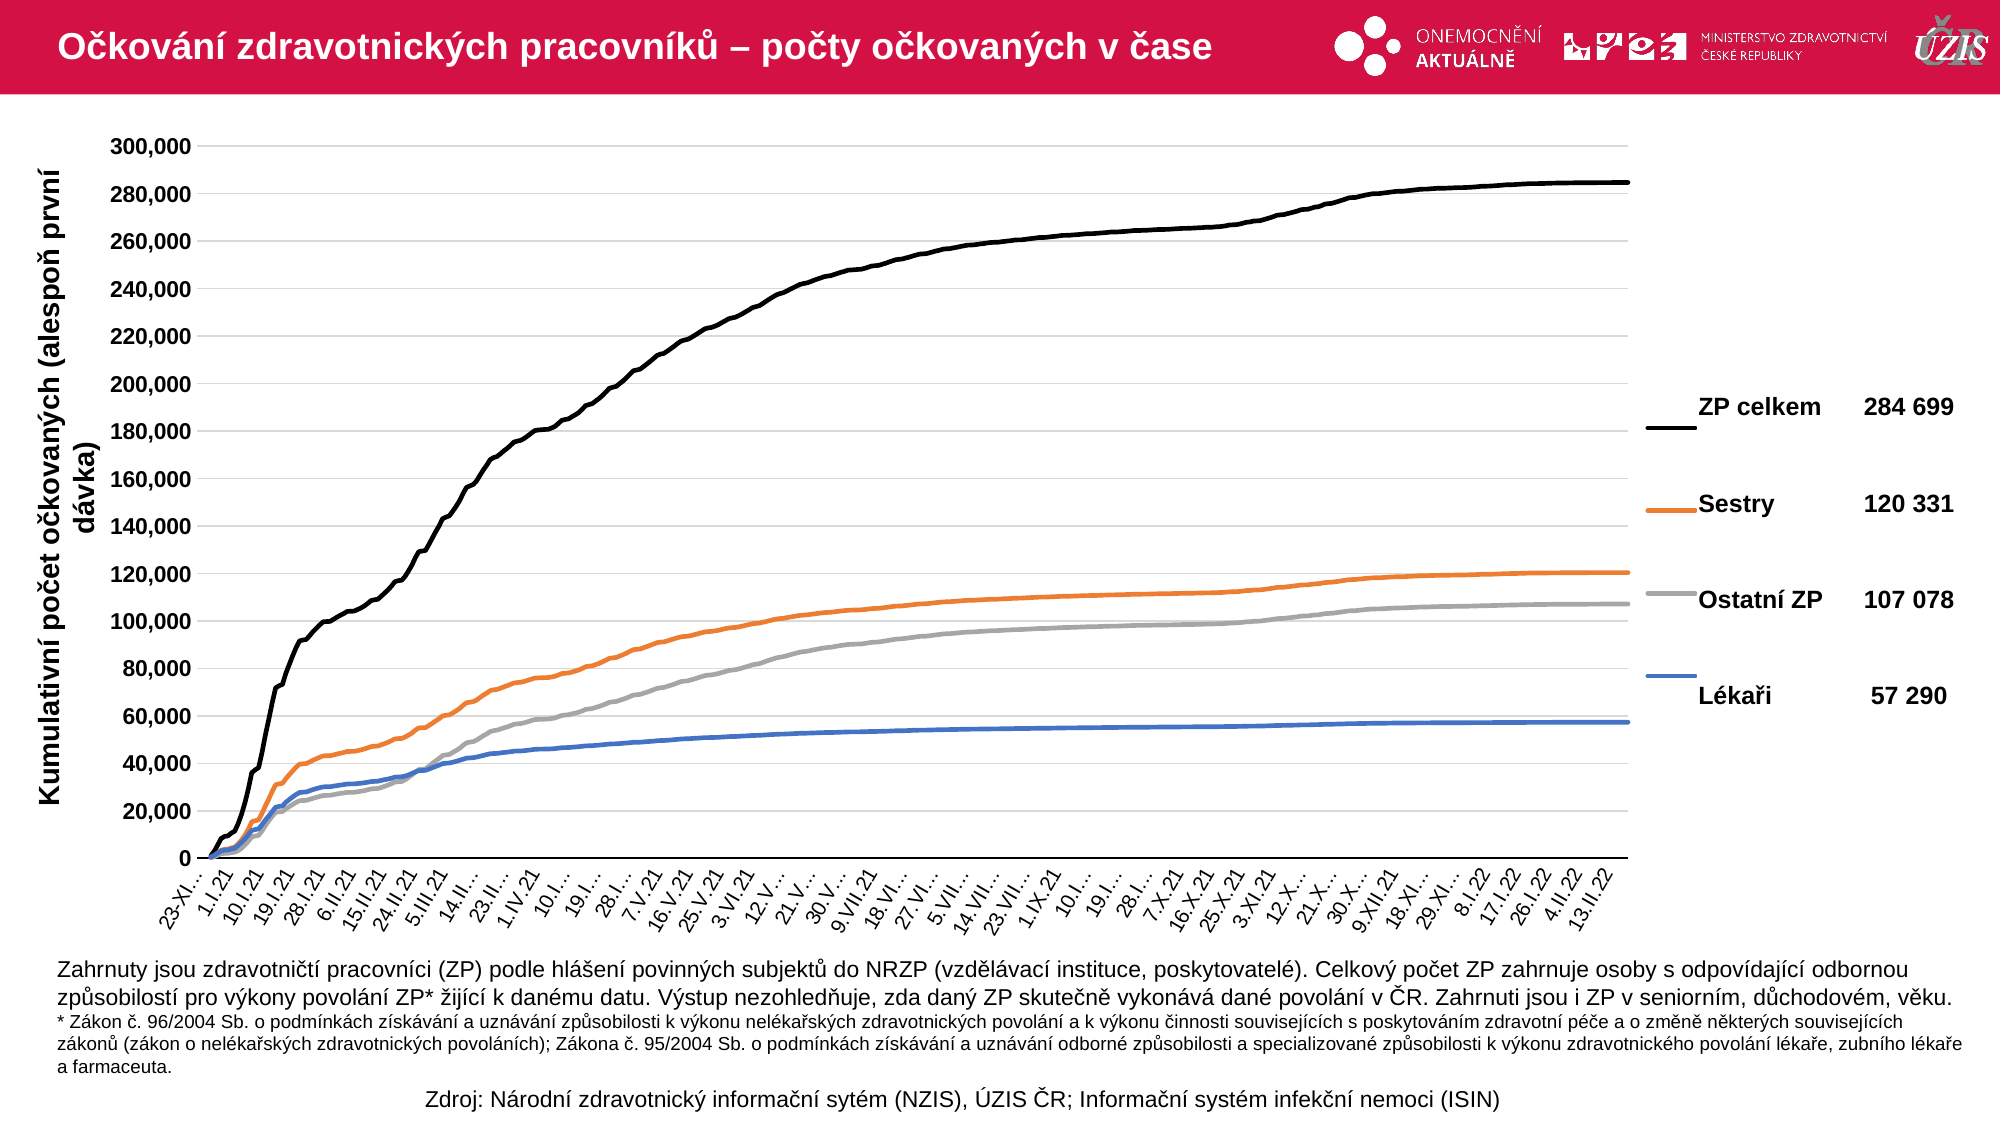

# Očkování zdravotnických pracovníků – počty očkovaných v čase

### Chart

| Category | ZP celkem | Sestry | Ostatní ZP | Lékaři |
|---|---|---|---|---|
| 23-XII.20 | None | None | None | None |
| 24-XII.20 | None | None | None | None |
| 25-XII.20 | None | None | None | None |
| 26-XII.20 | None | None | None | None |
| 27.XII.20 | 1050.0 | 409.0 | 193.0 | 448.0 |
| 28.XII.20 | 2941.0 | 1121.0 | 640.0 | 1180.0 |
| 29.XII.20 | 5601.0 | 2226.0 | 1247.0 | 2128.0 |
| 30.XII.20 | 8294.0 | 3359.0 | 1867.0 | 3068.0 |
| 31.XII.20 | 9179.0 | 3735.0 | 2040.0 | 3404.0 |
| 1.I.21 | 9416.0 | 3854.0 | 2069.0 | 3493.0 |
| 2.I.21 | 10576.0 | 4335.0 | 2357.0 | 3884.0 |
| 3.I.21 | 11417.0 | 4653.0 | 2567.0 | 4197.0 |
| 4.I.21 | 14584.0 | 5999.0 | 3194.0 | 5391.0 |
| 5.I.21 | 18502.0 | 7642.0 | 4157.0 | 6703.0 |
| 6.I.21 | 23428.0 | 9653.0 | 5575.0 | 8200.0 |
| 7.I.21 | 29251.0 | 12202.0 | 7175.0 | 9874.0 |
| 8.I.21 | 36036.0 | 15331.0 | 9022.0 | 11683.0 |
| 9.I.21 | 37198.0 | 15777.0 | 9330.0 | 12091.0 |
| 10.I.21 | 38155.0 | 16133.0 | 9639.0 | 12383.0 |
| 11.I.21 | 44564.0 | 18932.0 | 11502.0 | 14130.0 |
| 12.I.21 | 51973.0 | 22118.0 | 13780.0 | 16075.0 |
| 13.I.21 | 58577.0 | 24984.0 | 15819.0 | 17774.0 |
| 14.I.21 | 65547.0 | 28168.0 | 17705.0 | 19674.0 |
| 15.I.21 | 71737.0 | 30949.0 | 19315.0 | 21473.0 |
| 16.I.21 | 72673.0 | 31330.0 | 19535.0 | 21808.0 |
| 17.I.21 | 73221.0 | 31557.0 | 19631.0 | 22033.0 |
| 18.I.21 | 77856.0 | 33489.0 | 20793.0 | 23574.0 |
| 19.I.21 | 81605.0 | 35163.0 | 21716.0 | 24726.0 |
| 20.I.21 | 85268.0 | 36783.0 | 22647.0 | 25838.0 |
| 21.I.21 | 88647.0 | 38316.0 | 23501.0 | 26830.0 |
| 22.I.21 | 91535.0 | 39625.0 | 24252.0 | 27658.0 |
| 23.I.21 | 91924.0 | 39781.0 | 24316.0 | 27827.0 |
| 24.I.21 | 92160.0 | 39890.0 | 24361.0 | 27909.0 |
| 25.I.21 | 93766.0 | 40534.0 | 24812.0 | 28420.0 |
| 26.I.21 | 95531.0 | 41307.0 | 25265.0 | 28959.0 |
| 27.I.21 | 96976.0 | 41957.0 | 25661.0 | 29358.0 |
| 28.I.21 | 98358.0 | 42562.0 | 26062.0 | 29734.0 |
| 29.I.21 | 99639.0 | 43126.0 | 26446.0 | 30067.0 |
| 30.I.21 | 99710.0 | 43148.0 | 26470.0 | 30092.0 |
| 31.I.21 | 99781.0 | 43166.0 | 26502.0 | 30113.0 |
| 1.II.21 | 100675.0 | 43524.0 | 26794.0 | 30357.0 |
| 2.II.21 | 101543.0 | 43866.0 | 27084.0 | 30593.0 |
| 3.II.21 | 102357.0 | 44227.0 | 27316.0 | 30814.0 |
| 4.II.21 | 103066.0 | 44557.0 | 27500.0 | 31009.0 |
| 5.II.21 | 103995.0 | 44975.0 | 27735.0 | 31285.0 |
| 6.II.21 | 104046.0 | 44997.0 | 27744.0 | 31305.0 |
| 7.II.21 | 104097.0 | 45018.0 | 27762.0 | 31317.0 |
| 8.II.21 | 104737.0 | 45287.0 | 27999.0 | 31451.0 |
| 9.II.21 | 105391.0 | 45609.0 | 28193.0 | 31589.0 |
| 10.II.21 | 106256.0 | 46012.0 | 28460.0 | 31784.0 |
| 11.II.21 | 107307.0 | 46482.0 | 28811.0 | 32014.0 |
| 12.II.21 | 108509.0 | 47014.0 | 29203.0 | 32292.0 |
| 13.II.21 | 108894.0 | 47188.0 | 29315.0 | 32391.0 |
| 14.II.21 | 109078.0 | 47242.0 | 29381.0 | 32455.0 |
| 15.II.21 | 110399.0 | 47792.0 | 29796.0 | 32811.0 |
| 16.II.21 | 111690.0 | 48280.0 | 30302.0 | 33108.0 |
| 17.II.21 | 113063.0 | 48847.0 | 30847.0 | 33369.0 |
| 18.II.21 | 114627.0 | 49516.0 | 31404.0 | 33707.0 |
| 19.II.21 | 116484.0 | 50273.0 | 32058.0 | 34153.0 |
| 20.II.21 | 116945.0 | 50403.0 | 32283.0 | 34259.0 |
| 21.II.21 | 117108.0 | 50462.0 | 32340.0 | 34306.0 |
| 22.II.21 | 118698.0 | 51059.0 | 33024.0 | 34615.0 |
| 23.II.21 | 120991.0 | 51874.0 | 34023.0 | 35094.0 |
| 24.II.21 | 123490.0 | 52696.0 | 35102.0 | 35692.0 |
| 25.II.21 | 126519.0 | 53920.0 | 36254.0 | 36345.0 |
| 26.II.21 | 129117.0 | 54906.0 | 37324.0 | 36887.0 |
| 27.II.21 | 129425.0 | 54981.0 | 37483.0 | 36961.0 |
| 28.II.21 | 129646.0 | 55029.0 | 37613.0 | 37004.0 |
| 1.III.21 | 132192.0 | 55917.0 | 38725.0 | 37550.0 |
| 2.III.21 | 134945.0 | 56868.0 | 39932.0 | 38145.0 |
| 3.III.21 | 137612.0 | 57863.0 | 41044.0 | 38705.0 |
| 4.III.21 | 140067.0 | 58773.0 | 42046.0 | 39248.0 |
| 5.III.21 | 143034.0 | 59961.0 | 43233.0 | 39840.0 |
| 6.III.21 | 143741.0 | 60211.0 | 43523.0 | 40007.0 |
| 7.III.21 | 144256.0 | 60402.0 | 43738.0 | 40116.0 |
| 8.III.21 | 146203.0 | 61180.0 | 44580.0 | 40443.0 |
| 9.III.21 | 148350.0 | 62107.0 | 45403.0 | 40840.0 |
| 10.III.21 | 150598.0 | 63055.0 | 46301.0 | 41242.0 |
| 11.III.21 | 153598.0 | 64382.0 | 47497.0 | 41719.0 |
| 12.III.21 | 156219.0 | 65487.0 | 48609.0 | 42123.0 |
| 13.III.21 | 156877.0 | 65723.0 | 48893.0 | 42261.0 |
| 14.III.21 | 157445.0 | 65965.0 | 49134.0 | 42346.0 |
| 15.III.21 | 159025.0 | 66663.0 | 49765.0 | 42597.0 |
| 16.III.21 | 161350.0 | 67701.0 | 50691.0 | 42958.0 |
| 17.III.21 | 163661.0 | 68719.0 | 51630.0 | 43312.0 |
| 18.III.21 | 165687.0 | 69613.0 | 52408.0 | 43666.0 |
| 19.III.21 | 167945.0 | 70586.0 | 53365.0 | 43994.0 |
| 20.III.21 | 168820.0 | 70946.0 | 53765.0 | 44109.0 |
| 21.III.21 | 169267.0 | 71118.0 | 53970.0 | 44179.0 |
| 22.III.21 | 170420.0 | 71650.0 | 54419.0 | 44351.0 |
| 23.III.21 | 171657.0 | 72201.0 | 54913.0 | 44543.0 |
| 24.III.21 | 172726.0 | 72707.0 | 55329.0 | 44690.0 |
| 25.III.21 | 174019.0 | 73262.0 | 55874.0 | 44883.0 |
| 26.III.21 | 175396.0 | 73843.0 | 56452.0 | 45101.0 |
| 27.III.21 | 175770.0 | 73994.0 | 56612.0 | 45164.0 |
| 28.III.21 | 176114.0 | 74161.0 | 56748.0 | 45205.0 |
| 29.III.21 | 176897.0 | 74509.0 | 57058.0 | 45330.0 |
| 30.III.21 | 177925.0 | 74955.0 | 57480.0 | 45490.0 |
| 31.III.21 | 179047.0 | 75423.0 | 57975.0 | 45649.0 |
| 1.IV.21 | 180150.0 | 75877.0 | 58405.0 | 45868.0 |
| 2.IV.21 | 180417.0 | 75981.0 | 58492.0 | 45944.0 |
| 3.IV.21 | 180537.0 | 76023.0 | 58550.0 | 45964.0 |
| 4.IV.21 | 180652.0 | 76072.0 | 58588.0 | 45992.0 |
| 5.IV.21 | 180724.0 | 76108.0 | 58617.0 | 45999.0 |
| 6.IV.21 | 181289.0 | 76354.0 | 58846.0 | 46089.0 |
| 7.IV.21 | 181963.0 | 76671.0 | 59109.0 | 46183.0 |
| 8.IV.21 | 183207.0 | 77208.0 | 59648.0 | 46351.0 |
| 9.IV.21 | 184484.0 | 77782.0 | 60151.0 | 46551.0 |
| 10.IV.21 | 184861.0 | 77941.0 | 60324.0 | 46596.0 |
| 11.IV.21 | 185110.0 | 78042.0 | 60440.0 | 46628.0 |
| 12.IV.21 | 186050.0 | 78469.0 | 60817.0 | 46764.0 |
| 13.IV.21 | 186864.0 | 78848.0 | 61130.0 | 46886.0 |
| 14.IV.21 | 187808.0 | 79302.0 | 61515.0 | 46991.0 |
| 15.IV.21 | 189176.0 | 79962.0 | 62066.0 | 47148.0 |
| 16.IV.21 | 190724.0 | 80687.0 | 62714.0 | 47323.0 |
| 17.IV.21 | 191147.0 | 80891.0 | 62892.0 | 47364.0 |
| 18.IV.21 | 191588.0 | 81083.0 | 63086.0 | 47419.0 |
| 19.IV.21 | 192694.0 | 81605.0 | 63543.0 | 47546.0 |
| 20.IV.21 | 193742.0 | 82108.0 | 63969.0 | 47665.0 |
| 21.IV.21 | 195034.0 | 82766.0 | 64469.0 | 47799.0 |
| 22.IV.21 | 196505.0 | 83491.0 | 65069.0 | 47945.0 |
| 23.IV.21 | 198019.0 | 84201.0 | 65716.0 | 48102.0 |
| 24.IV.21 | 198459.0 | 84401.0 | 65900.0 | 48158.0 |
| 25.IV.21 | 198833.0 | 84589.0 | 66051.0 | 48193.0 |
| 26.IV.21 | 200030.0 | 85193.0 | 66532.0 | 48305.0 |
| 27.IV.21 | 201120.0 | 85740.0 | 66954.0 | 48426.0 |
| 28.IV.21 | 202508.0 | 86442.0 | 67521.0 | 48545.0 |
| 29.IV.21 | 203985.0 | 87199.0 | 68108.0 | 48678.0 |
| 30.IV.21 | 205389.0 | 87846.0 | 68726.0 | 48817.0 |
| 1.V.21 | 205726.0 | 88000.0 | 68880.0 | 48846.0 |
| 2.V.21 | 206063.0 | 88153.0 | 69035.0 | 48875.0 |
| 3.V.21 | 207146.0 | 88661.0 | 69490.0 | 48995.0 |
| 4.V.21 | 208252.0 | 89183.0 | 69949.0 | 49120.0 |
| 5.V.21 | 209398.0 | 89707.0 | 70475.0 | 49216.0 |
| 6.V.21 | 210594.0 | 90255.0 | 71007.0 | 49332.0 |
| 7.V.21 | 211900.0 | 90826.0 | 71569.0 | 49505.0 |
| 8.V.21 | 212402.0 | 91044.0 | 71791.0 | 49567.0 |
| 9.V.21 | 212711.0 | 91151.0 | 71961.0 | 49599.0 |
| 10.V.21 | 213683.0 | 91549.0 | 72436.0 | 49698.0 |
| 11.V.21 | 214711.0 | 92028.0 | 72868.0 | 49815.0 |
| 12.V.21 | 215751.0 | 92461.0 | 73345.0 | 49945.0 |
| 13.V.21 | 216892.0 | 92896.0 | 73893.0 | 50103.0 |
| 14.V.21 | 217895.0 | 93263.0 | 74403.0 | 50229.0 |
| 15.V.21 | 218336.0 | 93425.0 | 74611.0 | 50300.0 |
| 16.V.21 | 218622.0 | 93529.0 | 74761.0 | 50332.0 |
| 17.V.21 | 219410.0 | 93845.0 | 75151.0 | 50414.0 |
| 18.V.21 | 220293.0 | 94218.0 | 75569.0 | 50506.0 |
| 19.V.21 | 221203.0 | 94579.0 | 76033.0 | 50591.0 |
| 20.V.21 | 222141.0 | 94971.0 | 76479.0 | 50691.0 |
| 21.V.21 | 223070.0 | 95336.0 | 76936.0 | 50798.0 |
| 22.V.21 | 223422.0 | 95480.0 | 77114.0 | 50828.0 |
| 23.V.21 | 223651.0 | 95578.0 | 77230.0 | 50843.0 |
| 24.V.21 | 224203.0 | 95793.0 | 77518.0 | 50892.0 |
| 25.V.21 | 224831.0 | 96031.0 | 77848.0 | 50952.0 |
| 26.V.21 | 225685.0 | 96381.0 | 78260.0 | 51044.0 |
| 27.V.21 | 226467.0 | 96708.0 | 78633.0 | 51126.0 |
| 28.V.21 | 227296.0 | 96993.0 | 79073.0 | 51230.0 |
| 29.V.21 | 227663.0 | 97136.0 | 79260.0 | 51267.0 |
| 30.V.21 | 227952.0 | 97225.0 | 79427.0 | 51300.0 |
| 31.V.21 | 228647.0 | 97502.0 | 79770.0 | 51375.0 |
| 1.VI.21 | 229369.0 | 97773.0 | 80141.0 | 51455.0 |
| 2.VI.21 | 230259.0 | 98117.0 | 80593.0 | 51549.0 |
| 3.VI.21 | 231100.0 | 98470.0 | 81010.0 | 51620.0 |
| 4.VI.21 | 231990.0 | 98796.0 | 81477.0 | 51717.0 |
| 5.VI.21 | 232414.0 | 98932.0 | 81738.0 | 51744.0 |
| 6.VI.21 | 232820.0 | 99061.0 | 81982.0 | 51777.0 |
| 7.VI.21 | 233717.0 | 99399.0 | 82461.0 | 51857.0 |
| 8.VI.21 | 234703.0 | 99739.0 | 83009.0 | 51955.0 |
| 9.VI.21 | 235628.0 | 100089.0 | 83498.0 | 52041.0 |
| 10.VI.21 | 236509.0 | 100451.0 | 83932.0 | 52126.0 |
| 11.VI.21 | 237368.0 | 100751.0 | 84397.0 | 52220.0 |
| 12.VI.21 | 237897.0 | 100959.0 | 84689.0 | 52249.0 |
| 13.VI.21 | 238272.0 | 101076.0 | 84917.0 | 52279.0 |
| 14.VI.21 | 238942.0 | 101320.0 | 85273.0 | 52349.0 |
| 15.VI.21 | 239706.0 | 101594.0 | 85709.0 | 52403.0 |
| 16.VI.21 | 240412.0 | 101835.0 | 86099.0 | 52478.0 |
| 17.VI.21 | 241129.0 | 102105.0 | 86468.0 | 52556.0 |
| 18.VI.21 | 241806.0 | 102322.0 | 86850.0 | 52634.0 |
| 19.VI.21 | 242143.0 | 102440.0 | 87041.0 | 52662.0 |
| 20.VI.21 | 242404.0 | 102534.0 | 87183.0 | 52687.0 |
| 21.VI.21 | 242920.0 | 102712.0 | 87482.0 | 52726.0 |
| 22.VI.21 | 243510.0 | 102933.0 | 87801.0 | 52776.0 |
| 23.VI.21 | 244010.0 | 103121.0 | 88058.0 | 52831.0 |
| 24.VI.21 | 244512.0 | 103282.0 | 88348.0 | 52882.0 |
| 25.VI.21 | 245015.0 | 103468.0 | 88608.0 | 52939.0 |
| 26.VI.21 | 245272.0 | 103559.0 | 88760.0 | 52953.0 |
| 27.VI.21 | 245465.0 | 103627.0 | 88873.0 | 52965.0 |
| 28.VI.21 | 245963.0 | 103808.0 | 89146.0 | 53009.0 |
| 29.VI.21 | 246425.0 | 103976.0 | 89395.0 | 53054.0 |
| 30.VI.21 | 246908.0 | 104157.0 | 89639.0 | 53112.0 |
| 1.VII.21 | 247271.0 | 104297.0 | 89818.0 | 53156.0 |
| 2.VII.21 | 247756.0 | 104489.0 | 90056.0 | 53211.0 |
| 3.VII.21 | 247854.0 | 104524.0 | 90107.0 | 53223.0 |
| 4.VII.21 | 247972.0 | 104569.0 | 90168.0 | 53235.0 |
| 5.VII.21 | 248085.0 | 104618.0 | 90226.0 | 53241.0 |
| 6.VII.21 | 248186.0 | 104650.0 | 90286.0 | 53250.0 |
| 7.VII.21 | 248598.0 | 104814.0 | 90494.0 | 53290.0 |
| 8.VII.21 | 249049.0 | 104992.0 | 90712.0 | 53345.0 |
| 9.VII.21 | 249495.0 | 105165.0 | 90937.0 | 53393.0 |
| 10.VII.21 | 249663.0 | 105225.0 | 91030.0 | 53408.0 |
| 11.VII.21 | 249784.0 | 105274.0 | 91088.0 | 53422.0 |
| 12.VII.21 | 250229.0 | 105435.0 | 91324.0 | 53470.0 |
| 13.VII.21 | 250677.0 | 105620.0 | 91544.0 | 53513.0 |
| 14.VII.21 | 251167.0 | 105823.0 | 91785.0 | 53559.0 |
| 15.VII.21 | 251667.0 | 106014.0 | 92034.0 | 53619.0 |
| 16.VII.21 | 252156.0 | 106197.0 | 92285.0 | 53674.0 |
| 17.VII.21 | 252338.0 | 106247.0 | 92395.0 | 53696.0 |
| 18.VII.21 | 252484.0 | 106305.0 | 92464.0 | 53715.0 |
| 19.VII.21 | 252907.0 | 106475.0 | 92668.0 | 53764.0 |
| 20.VII.21 | 253262.0 | 106624.0 | 92828.0 | 53810.0 |
| 21.VII.21 | 253731.0 | 106803.0 | 93049.0 | 53879.0 |
| 22.VII.21 | 254127.0 | 106981.0 | 93229.0 | 53917.0 |
| 23.VII.21 | 254520.0 | 107128.0 | 93442.0 | 53950.0 |
| 24.VII.21 | 254631.0 | 107171.0 | 93504.0 | 53956.0 |
| 25.VII.21 | 254721.0 | 107197.0 | 93559.0 | 53965.0 |
| 26.VII.21 | 255112.0 | 107365.0 | 93741.0 | 54006.0 |
| 27.VII.21 | 255532.0 | 107535.0 | 93940.0 | 54057.0 |
| 28.VII.21 | 255895.0 | 107687.0 | 94117.0 | 54091.0 |
| 29.VII.21 | 256232.0 | 107836.0 | 94277.0 | 54119.0 |
| 30.VII.21 | 256653.0 | 108001.0 | 94489.0 | 54163.0 |
| 31.VII.21 | 256775.0 | 108040.0 | 94555.0 | 54180.0 |
| 1.VIII.21 | 256878.0 | 108080.0 | 94605.0 | 54193.0 |
| 2.VIII.21 | 257161.0 | 108179.0 | 94752.0 | 54230.0 |
| 3.VIII.21 | 257429.0 | 108291.0 | 94882.0 | 54256.0 |
| 4.VIII.21 | 257743.0 | 108420.0 | 95027.0 | 54296.0 |
| 5.VIII.21 | 258010.0 | 108529.0 | 95154.0 | 54327.0 |
| 6.VIII.21 | 258292.0 | 108648.0 | 95284.0 | 54360.0 |
| 7.VIII.21 | 258365.0 | 108670.0 | 95322.0 | 54373.0 |
| 8.VIII.21 | 258429.0 | 108695.0 | 95356.0 | 54378.0 |
| 9.VIII.21 | 258640.0 | 108780.0 | 95460.0 | 54400.0 |
| 10.VIII.21 | 258850.0 | 108859.0 | 95576.0 | 54415.0 |
| 11.VIII.21 | 259013.0 | 108929.0 | 95649.0 | 54435.0 |
| 12.VIII.21 | 259247.0 | 109035.0 | 95754.0 | 54458.0 |
| 13.VIII.21 | 259439.0 | 109098.0 | 95858.0 | 54483.0 |
| 14.VIII.21 | 259496.0 | 109119.0 | 95884.0 | 54493.0 |
| 15.VIII.21 | 259542.0 | 109141.0 | 95903.0 | 54498.0 |
| 16.VIII.21 | 259723.0 | 109224.0 | 95984.0 | 54515.0 |
| 17.VIII.21 | 259905.0 | 109303.0 | 96063.0 | 54539.0 |
| 18.VIII.21 | 260073.0 | 109365.0 | 96146.0 | 54562.0 |
| 19.VIII.21 | 260237.0 | 109435.0 | 96218.0 | 54584.0 |
| 20.VIII.21 | 260483.0 | 109550.0 | 96316.0 | 54617.0 |
| 21.VIII.21 | 260525.0 | 109564.0 | 96334.0 | 54627.0 |
| 22.VIII.21 | 260558.0 | 109575.0 | 96353.0 | 54630.0 |
| 23.VIII.21 | 260759.0 | 109670.0 | 96447.0 | 54642.0 |
| 24.VIII.21 | 260950.0 | 109758.0 | 96522.0 | 54670.0 |
| 25.VIII.21 | 261117.0 | 109824.0 | 96599.0 | 54694.0 |
| 26.VIII.21 | 261279.0 | 109896.0 | 96662.0 | 54721.0 |
| 27.VIII.21 | 261498.0 | 109984.0 | 96765.0 | 54749.0 |
| 28.VIII.21 | 261542.0 | 110000.0 | 96791.0 | 54751.0 |
| 29.VIII.21 | 261575.0 | 110016.0 | 96801.0 | 54758.0 |
| 30.VIII.21 | 261748.0 | 110088.0 | 96880.0 | 54780.0 |
| 31.VIII.21 | 261913.0 | 110149.0 | 96959.0 | 54805.0 |
| 1.IX.21 | 262038.0 | 110205.0 | 97008.0 | 54825.0 |
| 2.IX.21 | 262213.0 | 110279.0 | 97081.0 | 54853.0 |
| 3.IX.21 | 262408.0 | 110355.0 | 97174.0 | 54879.0 |
| 4.IX.21 | 262443.0 | 110367.0 | 97189.0 | 54887.0 |
| 5.IX.21 | 262476.0 | 110377.0 | 97207.0 | 54892.0 |
| 6.IX.21 | 262612.0 | 110436.0 | 97271.0 | 54905.0 |
| 7.IX.21 | 262702.0 | 110478.0 | 97306.0 | 54918.0 |
| 8.IX.21 | 262826.0 | 110529.0 | 97359.0 | 54938.0 |
| 9.IX.21 | 262969.0 | 110585.0 | 97418.0 | 54966.0 |
| 10.IX.21 | 263115.0 | 110636.0 | 97488.0 | 54991.0 |
| 11.IX.21 | 263150.0 | 110653.0 | 97504.0 | 54993.0 |
| 12.IX.21 | 263173.0 | 110660.0 | 97517.0 | 54996.0 |
| 13.IX.21 | 263284.0 | 110704.0 | 97565.0 | 55015.0 |
| 14.IX.21 | 263416.0 | 110767.0 | 97616.0 | 55033.0 |
| 15.IX.21 | 263523.0 | 110816.0 | 97659.0 | 55048.0 |
| 16.IX.21 | 263644.0 | 110873.0 | 97705.0 | 55066.0 |
| 17.IX.21 | 263808.0 | 110940.0 | 97777.0 | 55091.0 |
| 18.IX.21 | 263849.0 | 110957.0 | 97796.0 | 55096.0 |
| 19.IX.21 | 263862.0 | 110964.0 | 97802.0 | 55096.0 |
| 20.IX.21 | 263964.0 | 111002.0 | 97846.0 | 55116.0 |
| 21.IX.21 | 264068.0 | 111051.0 | 97893.0 | 55124.0 |
| 22.IX.21 | 264165.0 | 111094.0 | 97936.0 | 55135.0 |
| 23.IX.21 | 264299.0 | 111147.0 | 97994.0 | 55158.0 |
| 24.IX.21 | 264465.0 | 111219.0 | 98063.0 | 55183.0 |
| 25.IX.21 | 264497.0 | 111229.0 | 98079.0 | 55189.0 |
| 26.IX.21 | 264507.0 | 111233.0 | 98085.0 | 55189.0 |
| 27.IX.21 | 264604.0 | 111276.0 | 98127.0 | 55201.0 |
| 28.IX.21 | 264612.0 | 111278.0 | 98133.0 | 55201.0 |
| 29.IX.21 | 264697.0 | 111319.0 | 98160.0 | 55218.0 |
| 30.IX.21 | 264797.0 | 111358.0 | 98206.0 | 55233.0 |
| 1.X.21 | 264889.0 | 111392.0 | 98244.0 | 55253.0 |
| 2.X.21 | 264910.0 | 111399.0 | 98252.0 | 55259.0 |
| 3.X.21 | 264924.0 | 111406.0 | 98259.0 | 55259.0 |
| 4.X.21 | 264992.0 | 111434.0 | 98289.0 | 55269.0 |
| 5.X.21 | 265075.0 | 111481.0 | 98318.0 | 55276.0 |
| 6.X.21 | 265174.0 | 111530.0 | 98356.0 | 55288.0 |
| 7.X.21 | 265244.0 | 111558.0 | 98380.0 | 55306.0 |
| 8.X.21 | 265356.0 | 111608.0 | 98428.0 | 55320.0 |
| 9.X.21 | 265381.0 | 111618.0 | 98437.0 | 55326.0 |
| 10.X.21 | 265393.0 | 111623.0 | 98444.0 | 55326.0 |
| 11.X.21 | 265470.0 | 111653.0 | 98472.0 | 55345.0 |
| 12.X.21 | 265555.0 | 111674.0 | 98518.0 | 55363.0 |
| 13.X.21 | 265636.0 | 111711.0 | 98555.0 | 55370.0 |
| 14.X.21 | 265704.0 | 111741.0 | 98583.0 | 55380.0 |
| 15.X.21 | 265825.0 | 111787.0 | 98641.0 | 55397.0 |
| 16.X.21 | 265856.0 | 111799.0 | 98658.0 | 55399.0 |
| 17.X.21 | 265886.0 | 111816.0 | 98669.0 | 55401.0 |
| 18.X.21 | 266017.0 | 111868.0 | 98727.0 | 55422.0 |
| 19.X.21 | 266112.0 | 111924.0 | 98759.0 | 55429.0 |
| 20.X.21 | 266243.0 | 111982.0 | 98818.0 | 55443.0 |
| 21.X.21 | 266482.0 | 112096.0 | 98918.0 | 55468.0 |
| 22.X.21 | 266789.0 | 112220.0 | 99062.0 | 55507.0 |
| 23.X.21 | 266872.0 | 112246.0 | 99112.0 | 55514.0 |
| 24.X.21 | 266936.0 | 112270.0 | 99146.0 | 55520.0 |
| 25.X.21 | 267198.0 | 112394.0 | 99263.0 | 55541.0 |
| 26.X.21 | 267560.0 | 112562.0 | 99420.0 | 55578.0 |
| 27.X.21 | 267979.0 | 112764.0 | 99590.0 | 55625.0 |
| 28.X.21 | 268063.0 | 112801.0 | 99630.0 | 55632.0 |
| 29.X.21 | 268442.0 | 112965.0 | 99811.0 | 55666.0 |
| 30.X.21 | 268550.0 | 113011.0 | 99861.0 | 55678.0 |
| 31.X.21 | 268620.0 | 113043.0 | 99896.0 | 55681.0 |
| 1.XI.21 | 269036.0 | 113211.0 | 100100.0 | 55725.0 |
| 2.XI.21 | 269454.0 | 113412.0 | 100277.0 | 55765.0 |
| 3.XI.21 | 269871.0 | 113602.0 | 100469.0 | 55800.0 |
| 4.XI.21 | 270370.0 | 113835.0 | 100677.0 | 55858.0 |
| 5.XI.21 | 270932.0 | 114084.0 | 100927.0 | 55921.0 |
| 6.XI.21 | 271087.0 | 114142.0 | 101000.0 | 55945.0 |
| 7.XI.21 | 271181.0 | 114180.0 | 101043.0 | 55958.0 |
| 8.XI.21 | 271580.0 | 114365.0 | 101227.0 | 55988.0 |
| 9.XI.21 | 271920.0 | 114520.0 | 101377.0 | 56023.0 |
| 10.XI.21 | 272305.0 | 114708.0 | 101541.0 | 56056.0 |
| 11.XI.21 | 272704.0 | 114885.0 | 101729.0 | 56090.0 |
| 12.XI.21 | 273239.0 | 115090.0 | 101995.0 | 56154.0 |
| 13.XI.21 | 273363.0 | 115149.0 | 102049.0 | 56165.0 |
| 14.XI.21 | 273449.0 | 115188.0 | 102087.0 | 56174.0 |
| 15.XI.21 | 273869.0 | 115378.0 | 102270.0 | 56221.0 |
| 16.XI.21 | 274338.0 | 115581.0 | 102481.0 | 56276.0 |
| 17.XI.21 | 274442.0 | 115631.0 | 102520.0 | 56291.0 |
| 18.XI.21 | 274951.0 | 115855.0 | 102760.0 | 56336.0 |
| 19.XI.21 | 275574.0 | 116132.0 | 103039.0 | 56403.0 |
| 20.XI.21 | 275770.0 | 116223.0 | 103118.0 | 56429.0 |
| 21.XI.21 | 275912.0 | 116290.0 | 103182.0 | 56440.0 |
| 22.XI.21 | 276333.0 | 116476.0 | 103369.0 | 56488.0 |
| 23.XI.21 | 276754.0 | 116655.0 | 103562.0 | 56537.0 |
| 24.XI.21 | 277216.0 | 116880.0 | 103763.0 | 56573.0 |
| 25.XI.21 | 277693.0 | 117095.0 | 103974.0 | 56624.0 |
| 26.XI.21 | 278210.0 | 117331.0 | 104194.0 | 56685.0 |
| 27.XI.21 | 278360.0 | 117393.0 | 104272.0 | 56695.0 |
| 28.XI.21 | 278411.0 | 117416.0 | 104295.0 | 56700.0 |
| 29.XI.21 | 278761.0 | 117566.0 | 104465.0 | 56730.0 |
| 30.XI.21 | 279096.0 | 117726.0 | 104612.0 | 56758.0 |
| 1.XII.21 | 279445.0 | 117881.0 | 104773.0 | 56791.0 |
| 2.XII.21 | 279698.0 | 117996.0 | 104885.0 | 56817.0 |
| 3.XII.21 | 279962.0 | 118110.0 | 105004.0 | 56848.0 |
| 4.XII.21 | 280015.0 | 118137.0 | 105026.0 | 56852.0 |
| 5.XII.21 | 280035.0 | 118148.0 | 105033.0 | 56854.0 |
| 6.XII.21 | 280226.0 | 118248.0 | 105105.0 | 56873.0 |
| 7.XII.21 | 280406.0 | 118333.0 | 105182.0 | 56891.0 |
| 8.XII.21 | 280615.0 | 118430.0 | 105270.0 | 56915.0 |
| 9.XII.21 | 280783.0 | 118505.0 | 105344.0 | 56934.0 |
| 10.XII.21 | 280971.0 | 118587.0 | 105431.0 | 56953.0 |
| 11.XII.21 | 281007.0 | 118601.0 | 105449.0 | 56957.0 |
| 12.XII.21 | 281033.0 | 118612.0 | 105462.0 | 56959.0 |
| 13.XII.21 | 281208.0 | 118698.0 | 105538.0 | 56972.0 |
| 14.XII.21 | 281354.0 | 118760.0 | 105611.0 | 56983.0 |
| 15.XII.21 | 281492.0 | 118840.0 | 105657.0 | 56995.0 |
| 16.XII.21 | 281664.0 | 118921.0 | 105731.0 | 57012.0 |
| 17.XII.21 | 281855.0 | 119005.0 | 105821.0 | 57029.0 |
| 18.XII.21 | 281910.0 | 119030.0 | 105847.0 | 57033.0 |
| 19.XII.21 | 281925.0 | 119034.0 | 105856.0 | 57035.0 |
| 20.XII.21 | 282048.0 | 119092.0 | 105912.0 | 57044.0 |
| 21.XII.21 | 282153.0 | 119132.0 | 105970.0 | 57051.0 |
| 22.XII.21 | 282244.0 | 119171.0 | 106009.0 | 57064.0 |
| 23.XII.21 | 282276.0 | 119191.0 | 106019.0 | 57066.0 |
| 24.XII.21 | 282277.0 | 119191.0 | 106019.0 | 57067.0 |
| 27.XII.21 | 282339.0 | 119218.0 | 106047.0 | 57074.0 |
| 28.XII.21 | 282408.0 | 119253.0 | 106076.0 | 57079.0 |
| 29.XII.21 | 282476.0 | 119292.0 | 106102.0 | 57082.0 |
| 30.XII.21 | 282548.0 | 119325.0 | 106135.0 | 57088.0 |
| 31.XII.21 | 282555.0 | 119328.0 | 106137.0 | 57090.0 |
| 2.I.22 | 282562.0 | 119331.0 | 106140.0 | 57091.0 |
| 3.I.22 | 282645.0 | 119377.0 | 106172.0 | 57096.0 |
| 4.I.22 | 282725.0 | 119409.0 | 106214.0 | 57102.0 |
| 5.I.22 | 282828.0 | 119468.0 | 106248.0 | 57112.0 |
| 6.I.22 | 282943.0 | 119523.0 | 106299.0 | 57121.0 |
| 7.I.22 | 283121.0 | 119609.0 | 106376.0 | 57136.0 |
| 8.I.22 | 283143.0 | 119617.0 | 106387.0 | 57139.0 |
| 9.I.22 | 283160.0 | 119621.0 | 106399.0 | 57140.0 |
| 10.I.22 | 283246.0 | 119661.0 | 106437.0 | 57148.0 |
| 11.I.22 | 283341.0 | 119711.0 | 106476.0 | 57154.0 |
| 12.I.22 | 283448.0 | 119759.0 | 106523.0 | 57166.0 |
| 13.I.22 | 283566.0 | 119818.0 | 106571.0 | 57177.0 |
| 14.I.22 | 283722.0 | 119902.0 | 106631.0 | 57189.0 |
| 15.I.22 | 283759.0 | 119916.0 | 106651.0 | 57192.0 |
| 16.I.22 | 283775.0 | 119922.0 | 106661.0 | 57192.0 |
| 17.I.22 | 283869.0 | 119968.0 | 106700.0 | 57201.0 |
| 18.I.22 | 283974.0 | 120017.0 | 106748.0 | 57209.0 |
| 19.I.22 | 284043.0 | 120056.0 | 106775.0 | 57212.0 |
| 20.I.22 | 284105.0 | 120085.0 | 106800.0 | 57220.0 |
| 21.I.22 | 284202.0 | 120123.0 | 106850.0 | 57229.0 |
| 22.I.22 | 284210.0 | 120126.0 | 106854.0 | 57230.0 |
| 23.I.22 | 284218.0 | 120129.0 | 106859.0 | 57230.0 |
| 24.I.22 | 284258.0 | 120144.0 | 106880.0 | 57234.0 |
| 25.I.22 | 284299.0 | 120161.0 | 106899.0 | 57239.0 |
| 26.I.22 | 284343.0 | 120177.0 | 106921.0 | 57245.0 |
| 27.I.22 | 284380.0 | 120195.0 | 106938.0 | 57247.0 |
| 28.I.22 | 284443.0 | 120224.0 | 106964.0 | 57255.0 |
| 29.I.22 | 284457.0 | 120231.0 | 106970.0 | 57256.0 |
| 30.I.22 | 284460.0 | 120232.0 | 106972.0 | 57256.0 |
| 31.I.22 | 284484.0 | 120244.0 | 106979.0 | 57261.0 |
| 1.II.22 | 284505.0 | 120253.0 | 106989.0 | 57263.0 |
| 2.II.22 | 284531.0 | 120264.0 | 107000.0 | 57267.0 |
| 3.II.22 | 284551.0 | 120274.0 | 107008.0 | 57269.0 |
| 4.II.22 | 284583.0 | 120290.0 | 107020.0 | 57273.0 |
| 5.II.22 | 284585.0 | 120291.0 | 107021.0 | 57273.0 |
| 6.II.22 | 284586.0 | 120291.0 | 107022.0 | 57273.0 |
| 7.II.22 | 284600.0 | 120297.0 | 107029.0 | 57274.0 |
| 8.II.22 | 284612.0 | 120300.0 | 107036.0 | 57276.0 |
| 9.II.22 | 284623.0 | 120303.0 | 107041.0 | 57279.0 |
| 10.II.22 | 284637.0 | 120310.0 | 107046.0 | 57281.0 |
| 11.II.22 | 284661.0 | 120316.0 | 107060.0 | 57285.0 |
| 12.II.22 | 284662.0 | 120316.0 | 107061.0 | 57285.0 |
| 13.II.22 | 284663.0 | 120316.0 | 107061.0 | 57286.0 |
| 14.II.22 | 284670.0 | 120320.0 | 107063.0 | 57287.0 |
| 15.II.22 | 284679.0 | 120324.0 | 107068.0 | 57287.0 |
| 16.II.22 | 284688.0 | 120326.0 | 107074.0 | 57288.0 |
| 17.II.22 | 284693.0 | 120329.0 | 107075.0 | 57289.0 |
| 18.II.22 | 284697.0 | 120331.0 | 107076.0 | 57290.0 |
| 19.II.22 | 284699.0 | 120331.0 | 107078.0 | 57290.0 |
| ZP celkem | 284 699 |
| --- | --- |
| Sestry | 120 331 |
| Ostatní ZP | 107 078 |
| Lékaři | 57 290 |
Kumulativní počet očkovaných (alespoň první dávka)
Zahrnuty jsou zdravotničtí pracovníci (ZP) podle hlášení povinných subjektů do NRZP (vzdělávací instituce, poskytovatelé). Celkový počet ZP zahrnuje osoby s odpovídající odbornou způsobilostí pro výkony povolání ZP* žijící k danému datu. Výstup nezohledňuje, zda daný ZP skutečně vykonává dané povolání v ČR. Zahrnuti jsou i ZP v seniorním, důchodovém, věku.
* Zákon č. 96/2004 Sb. o podmínkách získávání a uznávání způsobilosti k výkonu nelékařských zdravotnických povolání a k výkonu činnosti souvisejících s poskytováním zdravotní péče a o změně některých souvisejících zákonů (zákon o nelékařských zdravotnických povoláních); Zákona č. 95/2004 Sb. o podmínkách získávání a uznávání odborné způsobilosti a specializované způsobilosti k výkonu zdravotnického povolání lékaře, zubního lékaře a farmaceuta.
Zdroj: Národní zdravotnický informační sytém (NZIS), ÚZIS ČR; Informační systém infekční nemoci (ISIN)